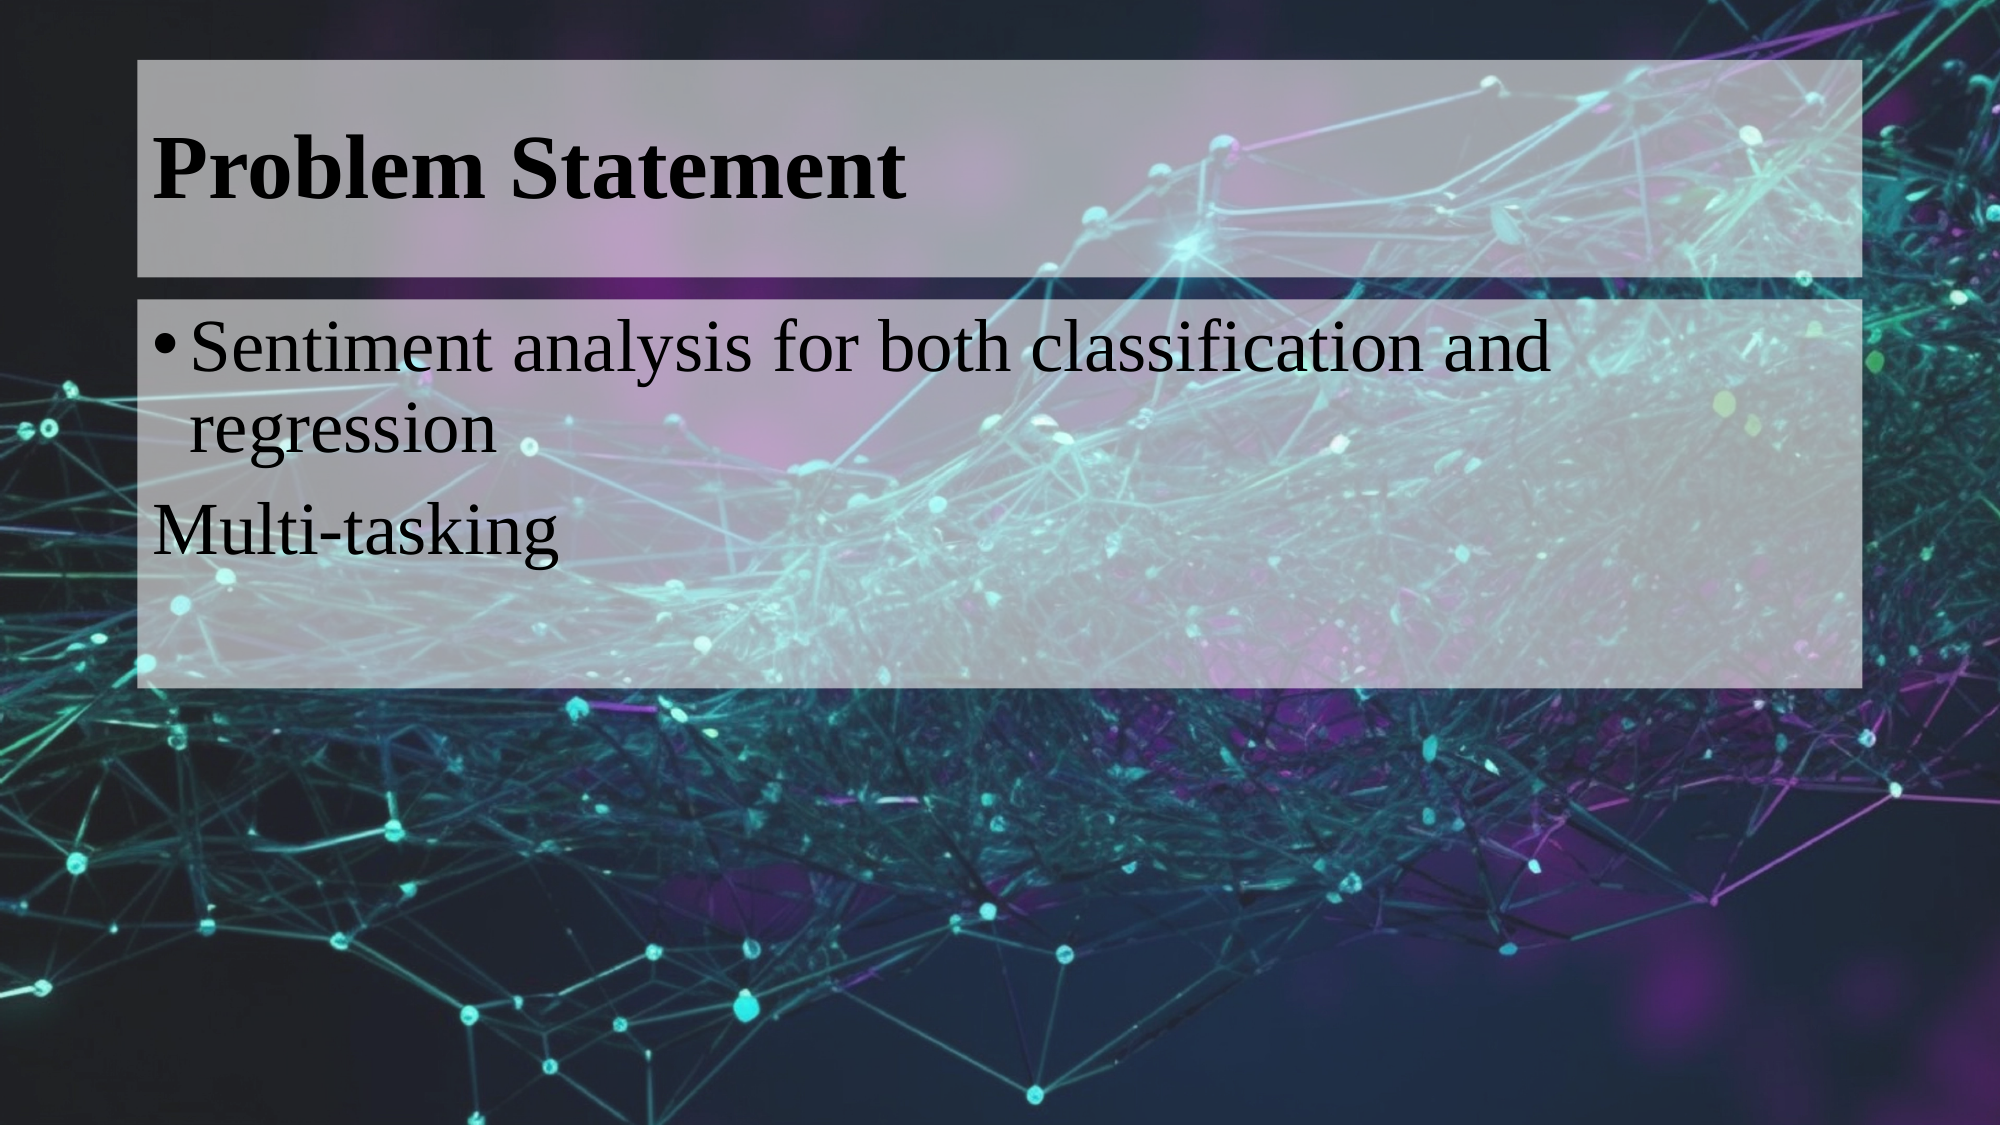

# Problem Statement
Sentiment analysis for both classification and regression
Multi-tasking